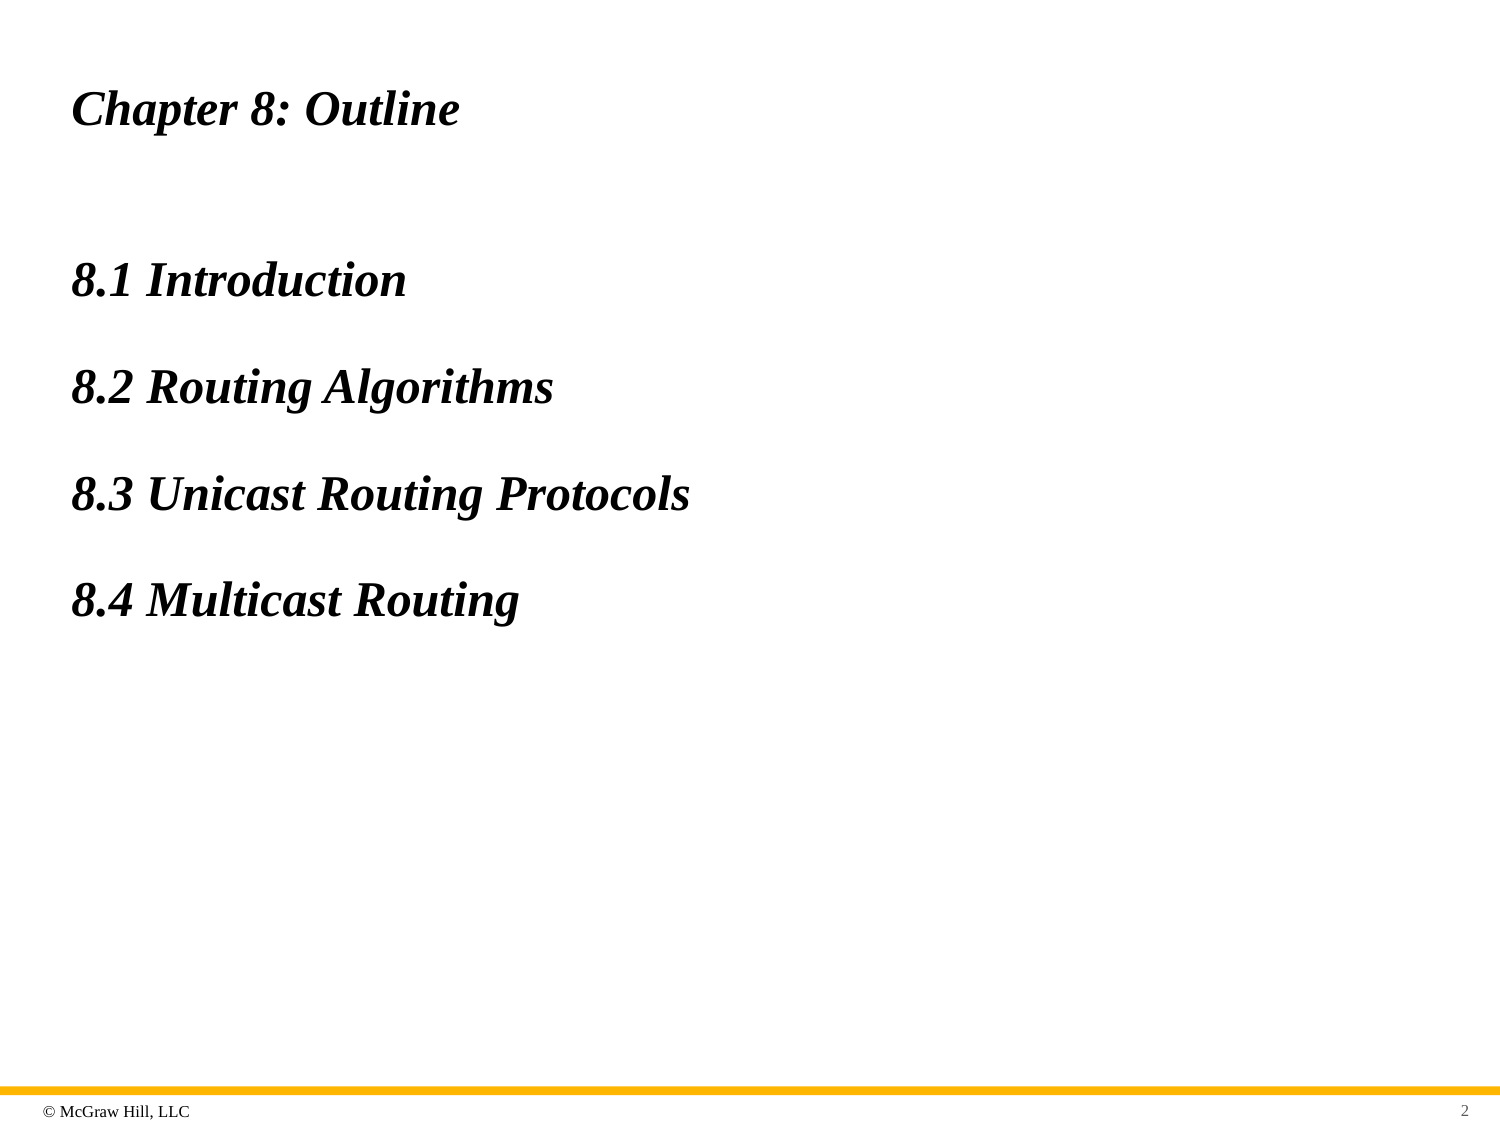

# Chapter 8: Outline
8.1	Introduction
8.2	Routing Algorithms
8.3	Unicast Routing Protocols
8.4	Multicast Routing
2